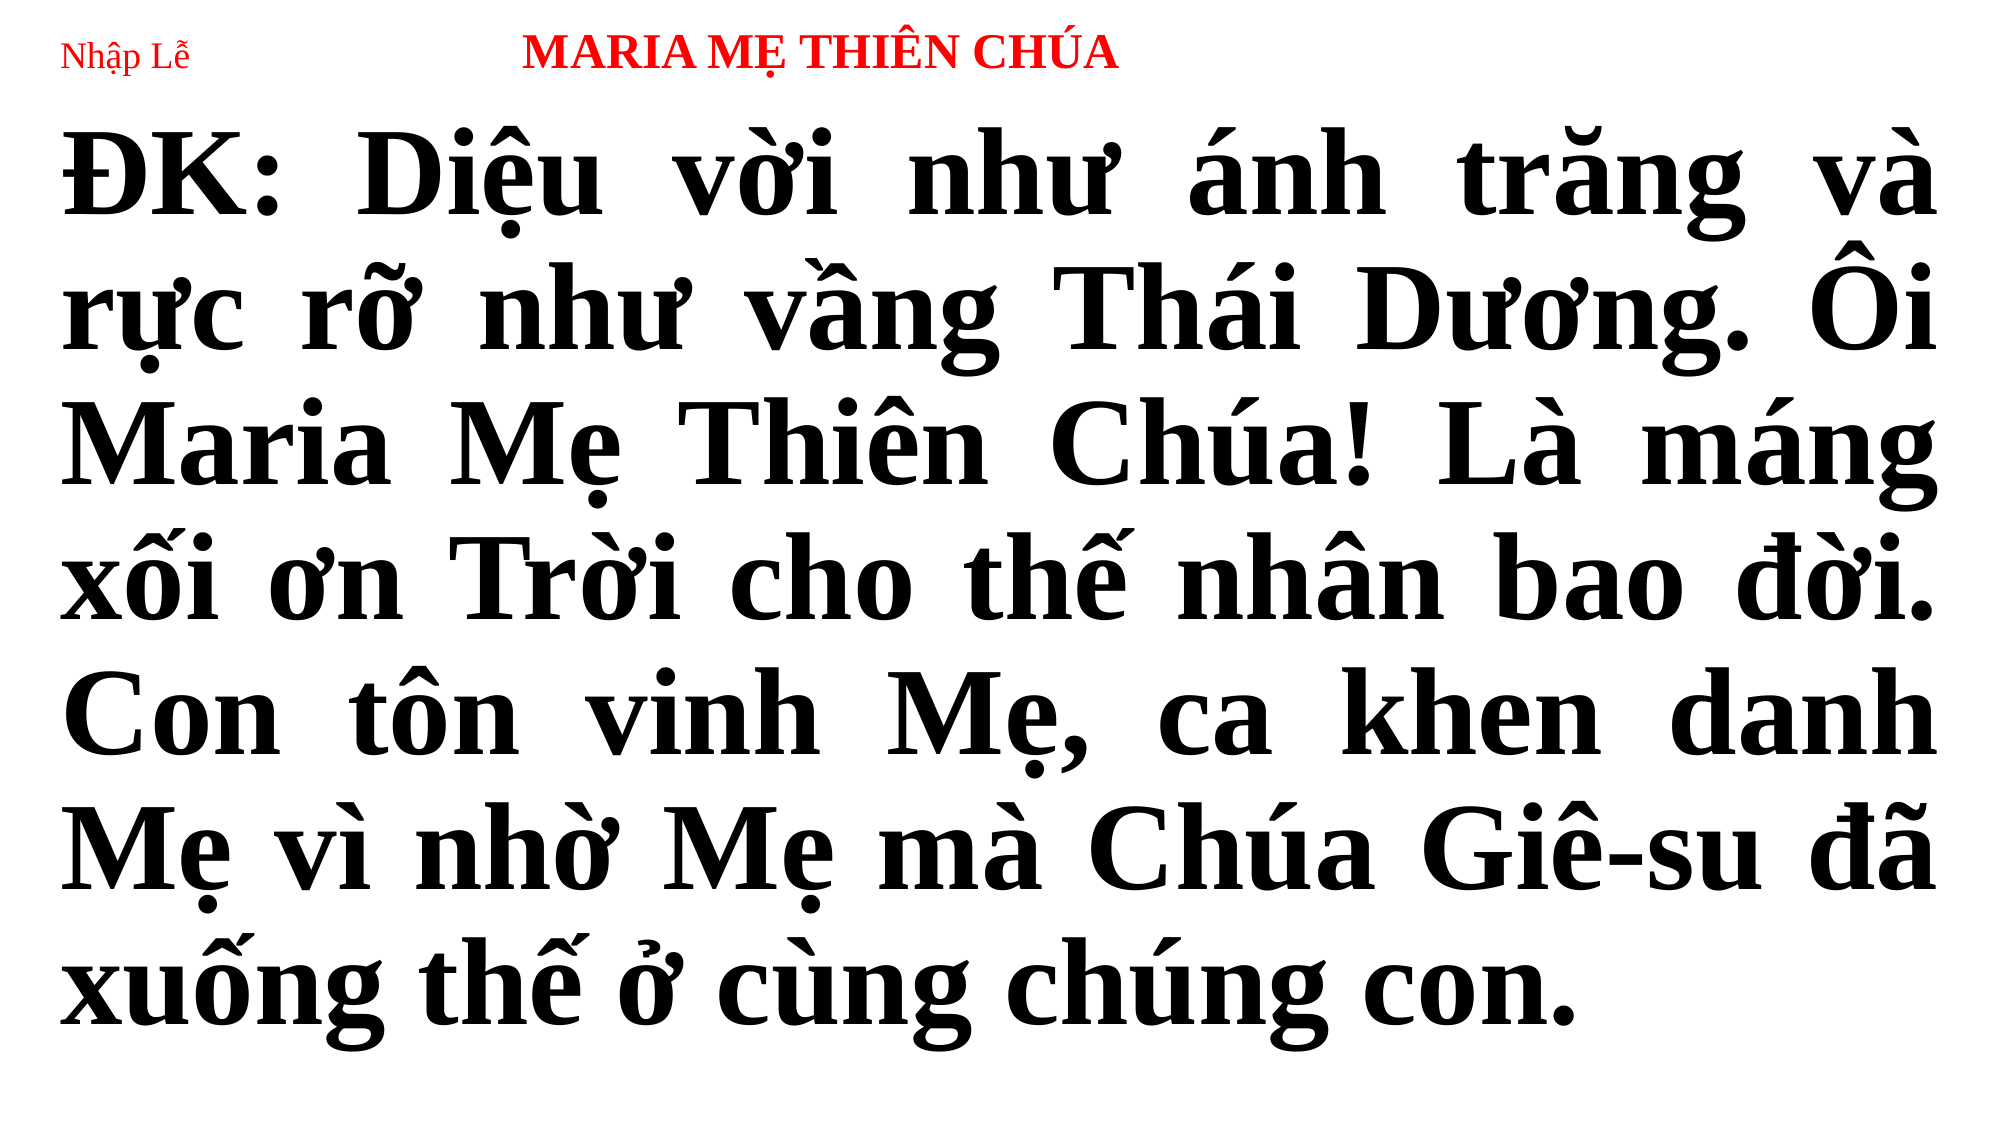

# Nhập Lễ                                   MARIA MẸ THIÊN CHÚA
ĐK: Diệu vời như ánh trăng và rực rỡ như vầng Thái Dương. Ôi Maria Mẹ Thiên Chúa! Là máng xối ơn Trời cho thế nhân bao đời. Con tôn vinh Mẹ, ca khen danh Mẹ vì nhờ Mẹ mà Chúa Giê-su đã xuống thế ở cùng chúng con.